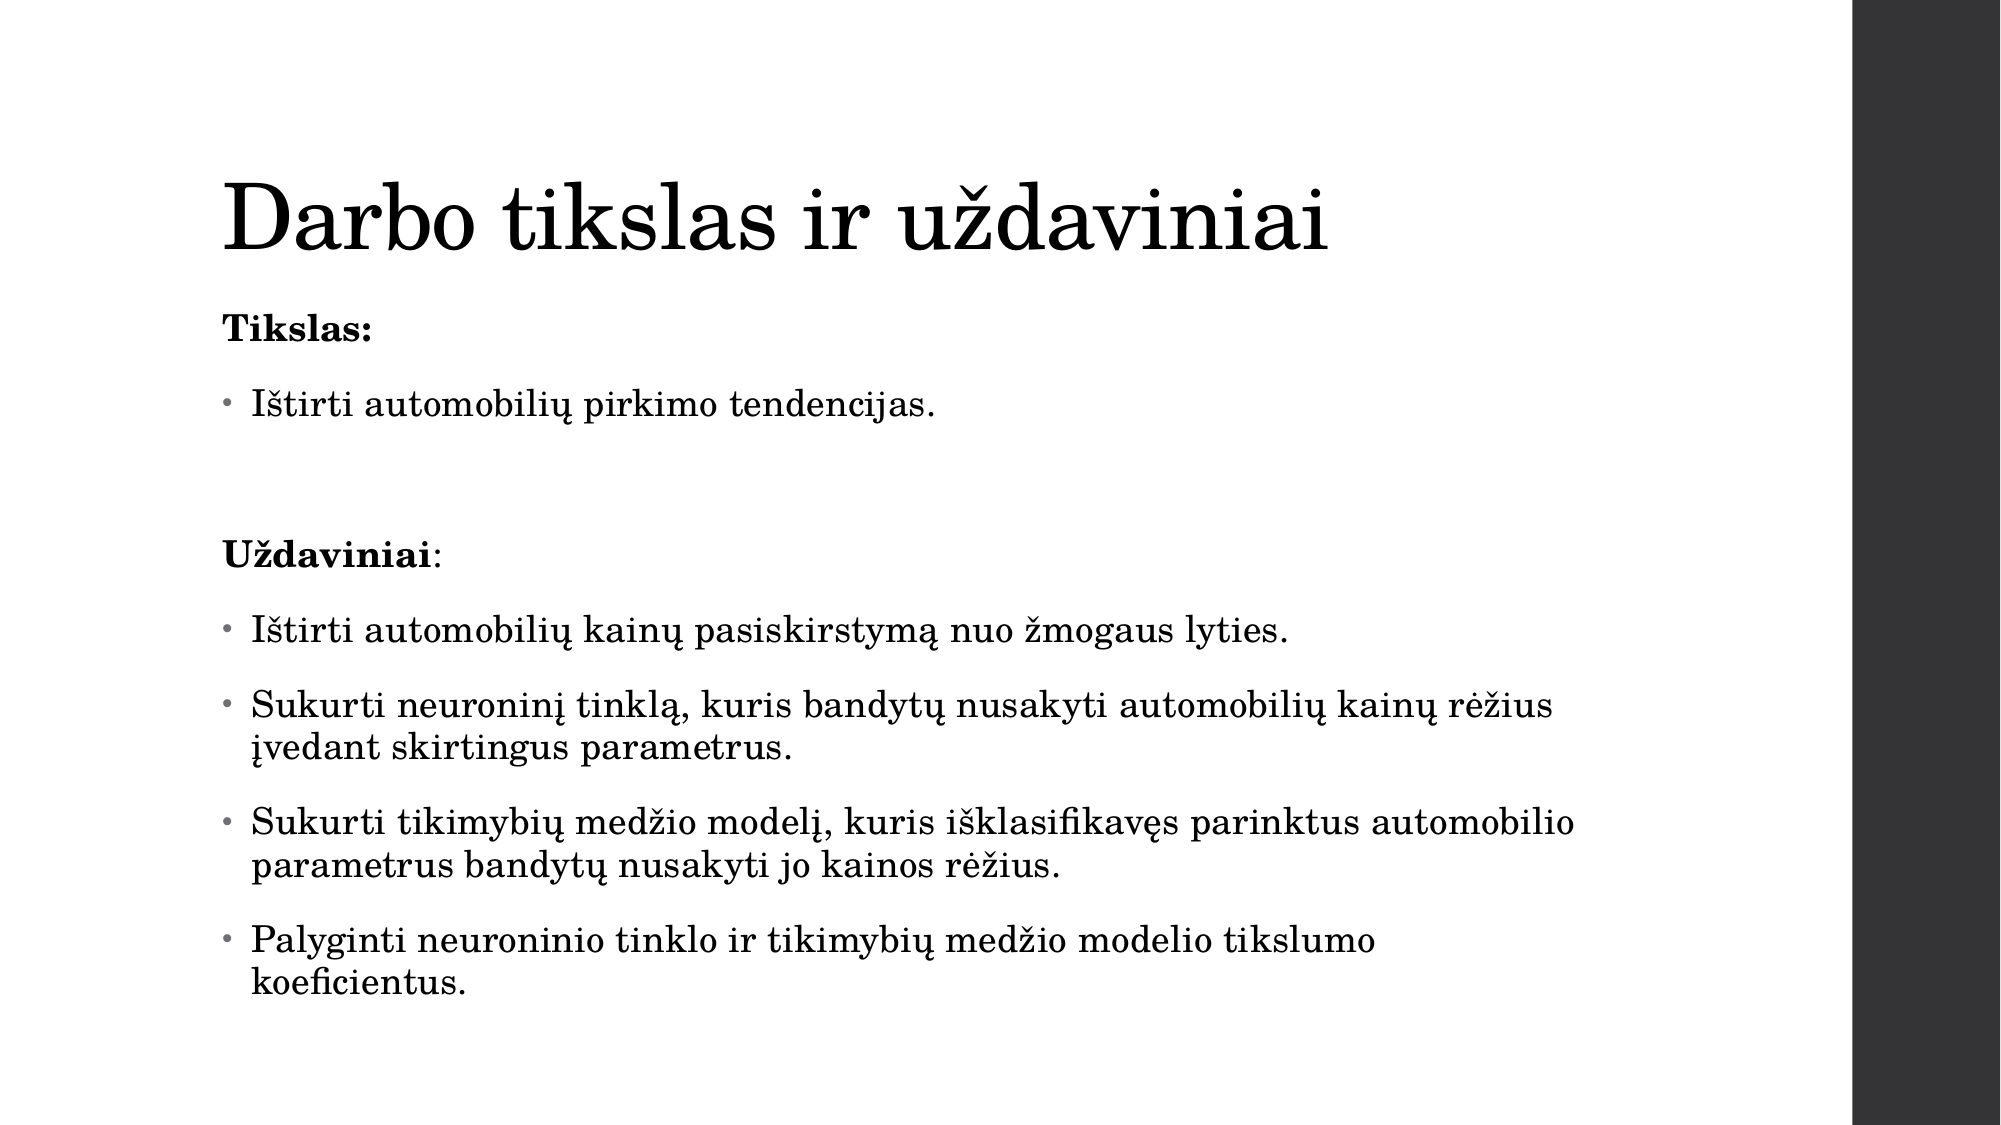

# Darbo tikslas ir uždaviniai
Tikslas:
Ištirti automobilių pirkimo tendencijas.

Uždaviniai:
Ištirti automobilių kainų pasiskirstymą nuo žmogaus lyties.
Sukurti neuroninį tinklą, kuris bandytų nusakyti automobilių kainų rėžius įvedant skirtingus parametrus.
Sukurti tikimybių medžio modelį, kuris išklasifikavęs parinktus automobilio parametrus bandytų nusakyti jo kainos rėžius.
Palyginti neuroninio tinklo ir tikimybių medžio modelio tikslumo koeficientus.